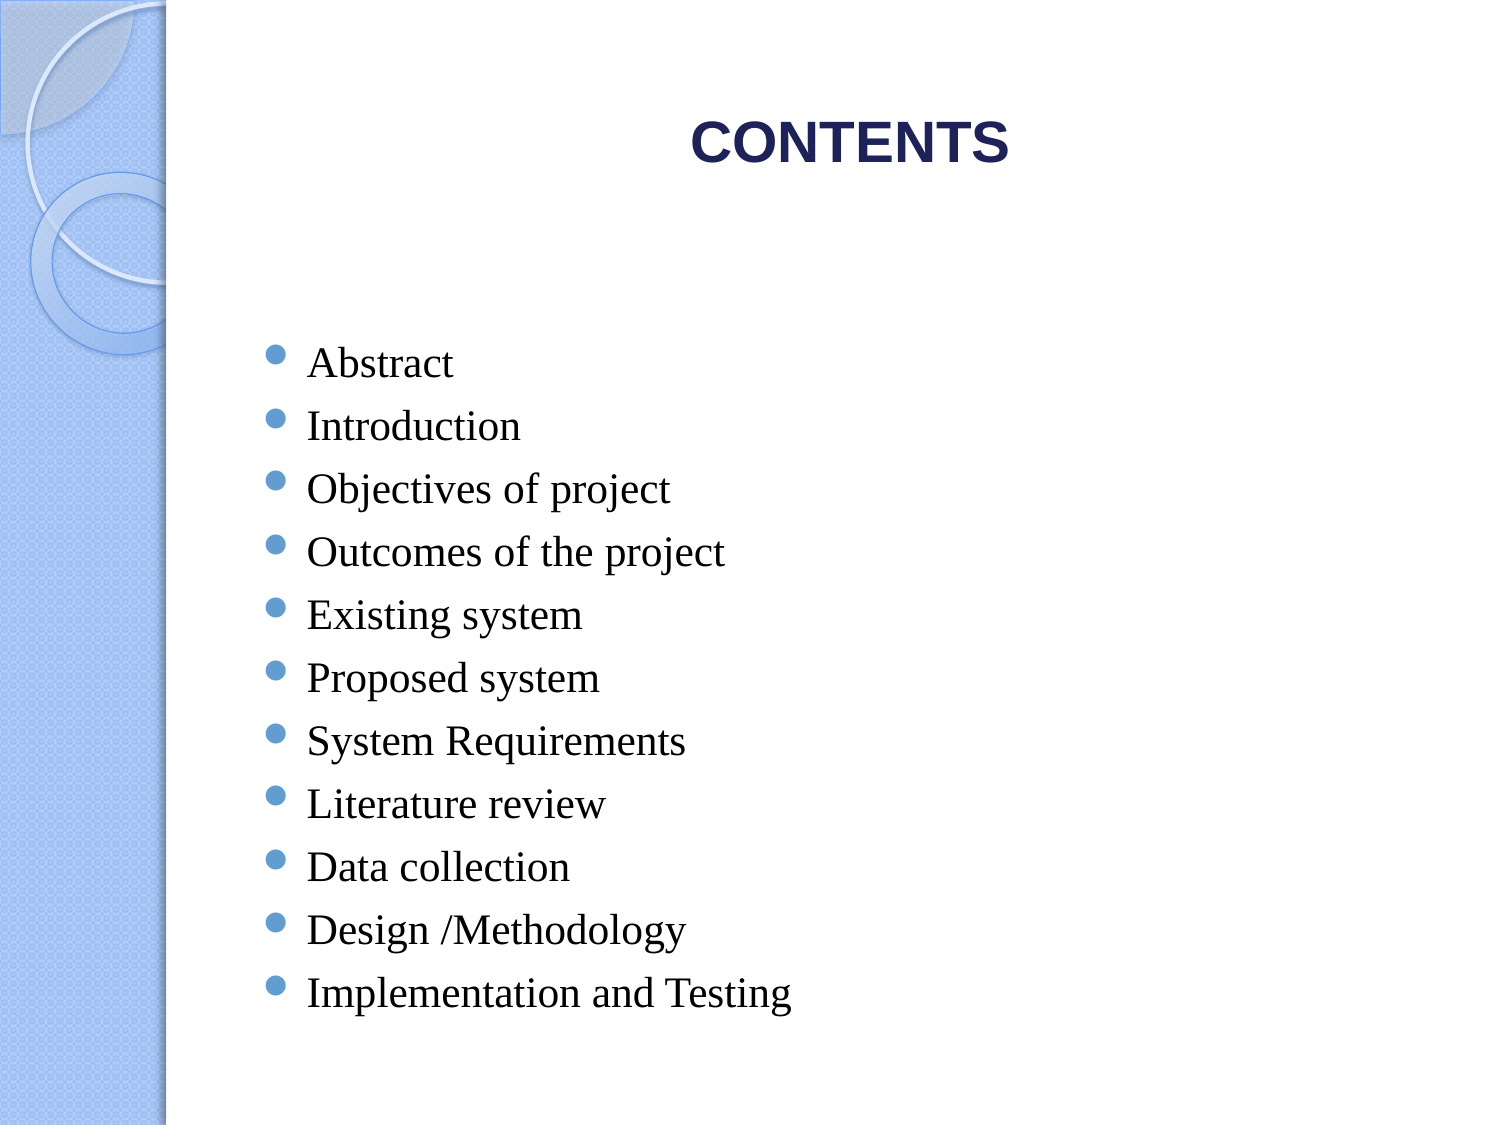

# CONTENTS
Abstract
Introduction
Objectives of project
Outcomes of the project
Existing system
Proposed system
System Requirements
Literature review
Data collection
Design /Methodology
Implementation and Testing